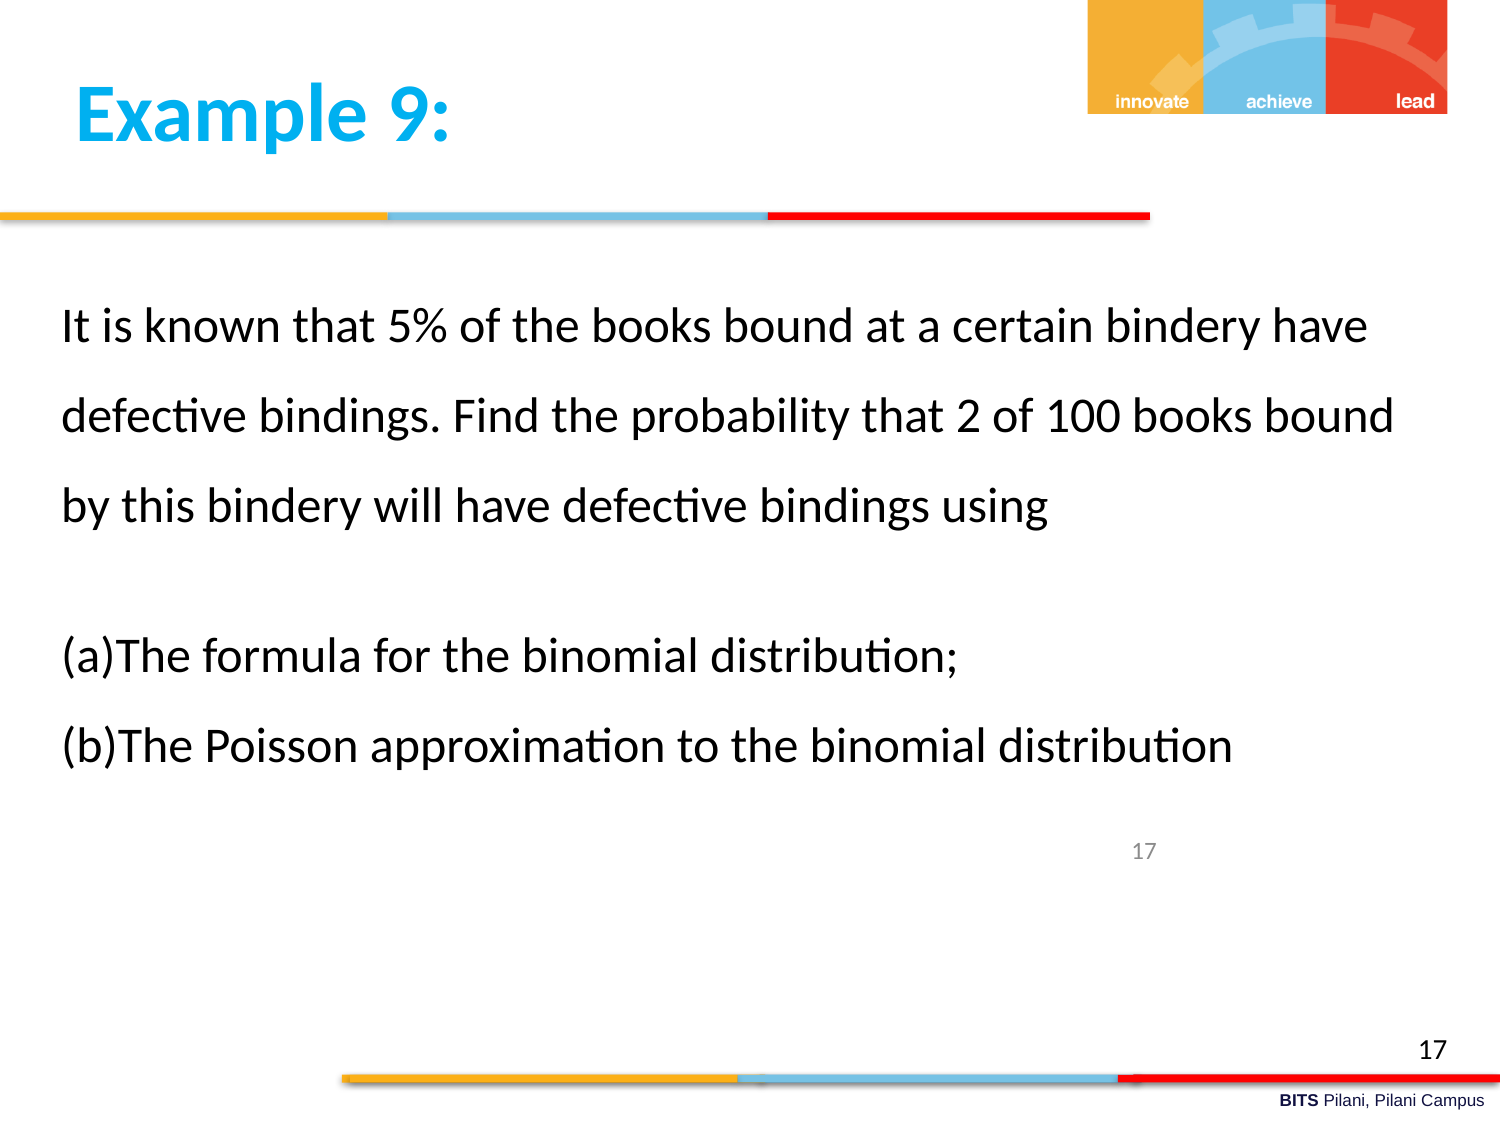

Example 9:
It is known that 5% of the books bound at a certain bindery have defective bindings. Find the probability that 2 of 100 books bound by this bindery will have defective bindings using

(a)The formula for the binomial distribution;
(b)The Poisson approximation to the binomial distribution

17
17